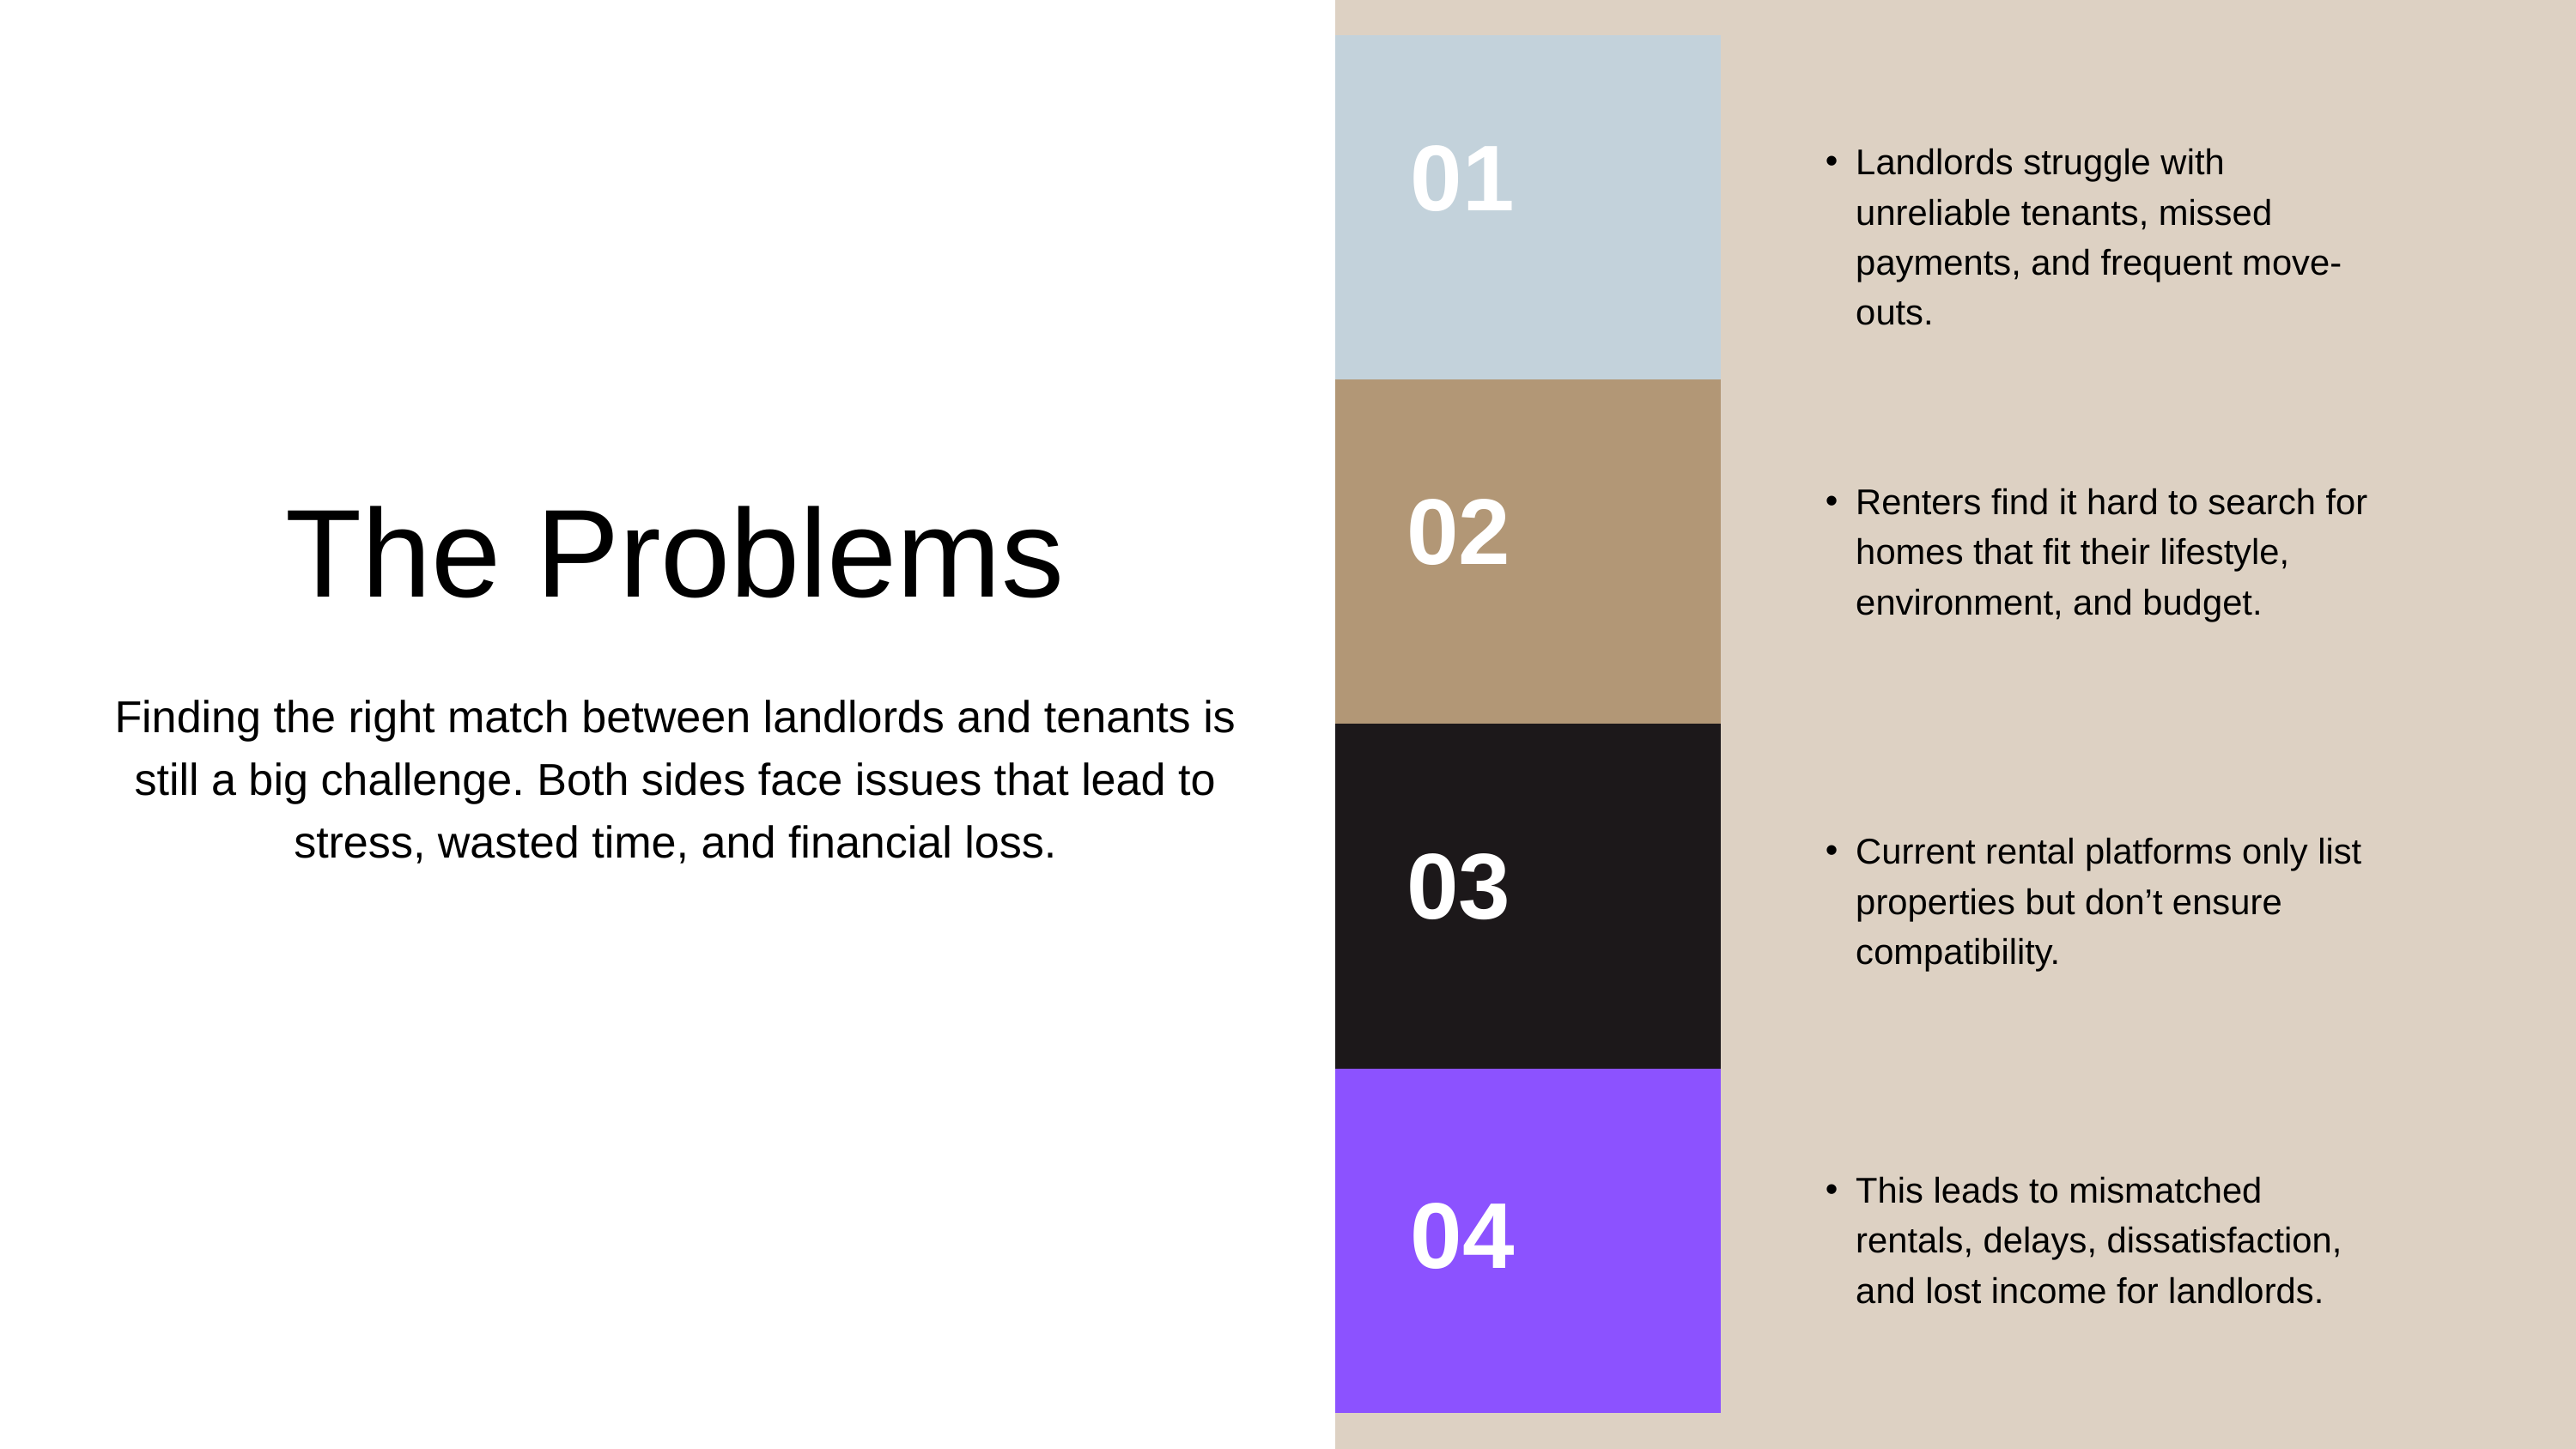

Landlords struggle with unreliable tenants, missed payments, and frequent move-outs.
01

Renters find it hard to search for homes that fit their lifestyle, environment, and budget.
02
The Problems
Finding the right match between landlords and tenants is still a big challenge. Both sides face issues that lead to stress, wasted time, and financial loss.

Current rental platforms only list properties but don’t ensure compatibility.
03

This leads to mismatched rentals, delays, dissatisfaction, and lost income for landlords.
04